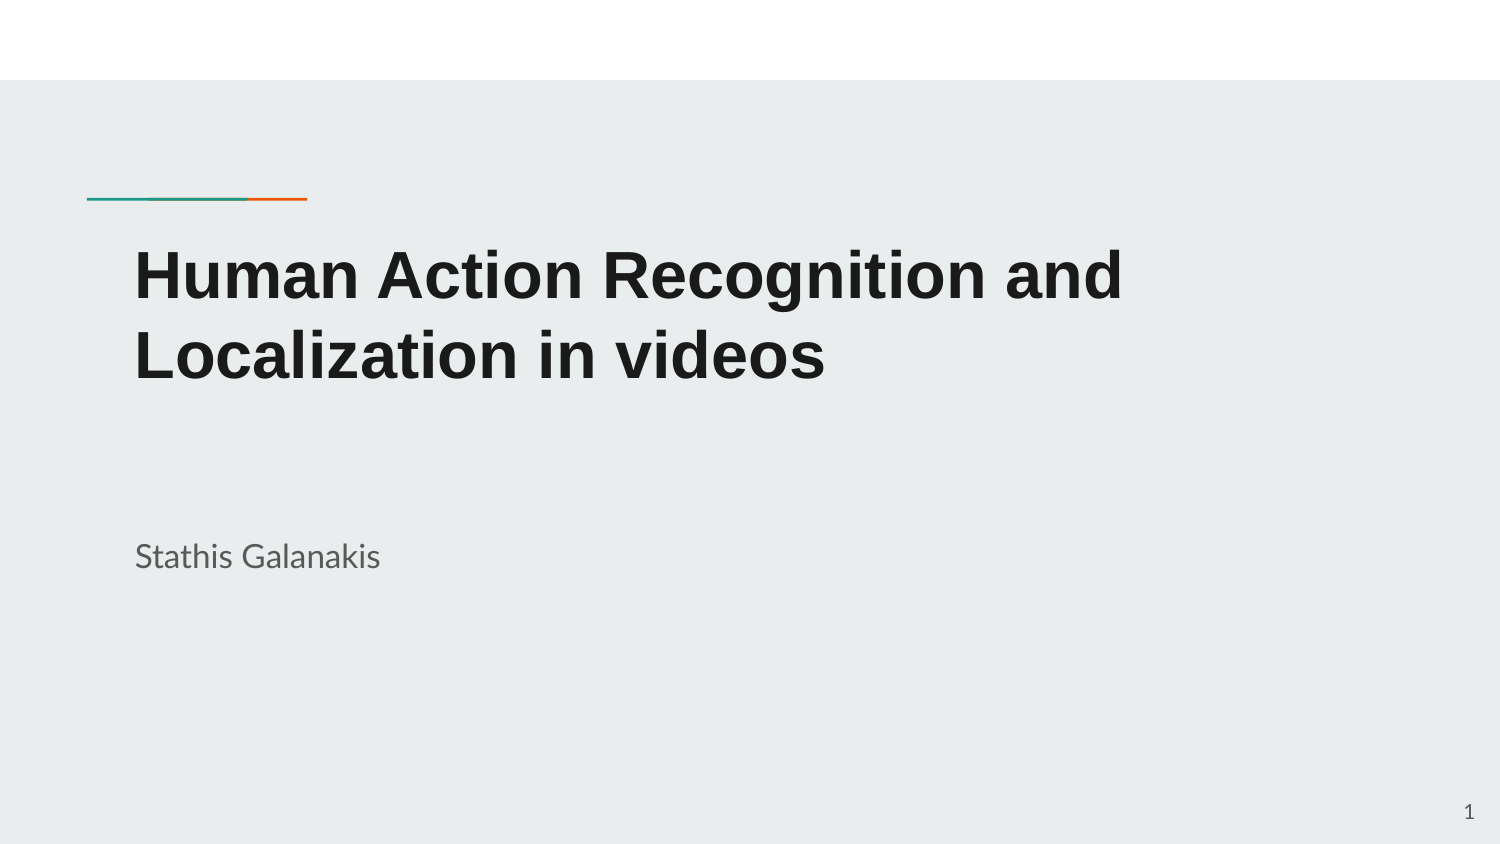

# Human Action Recognition and Localization in videos
Stathis Galanakis
1